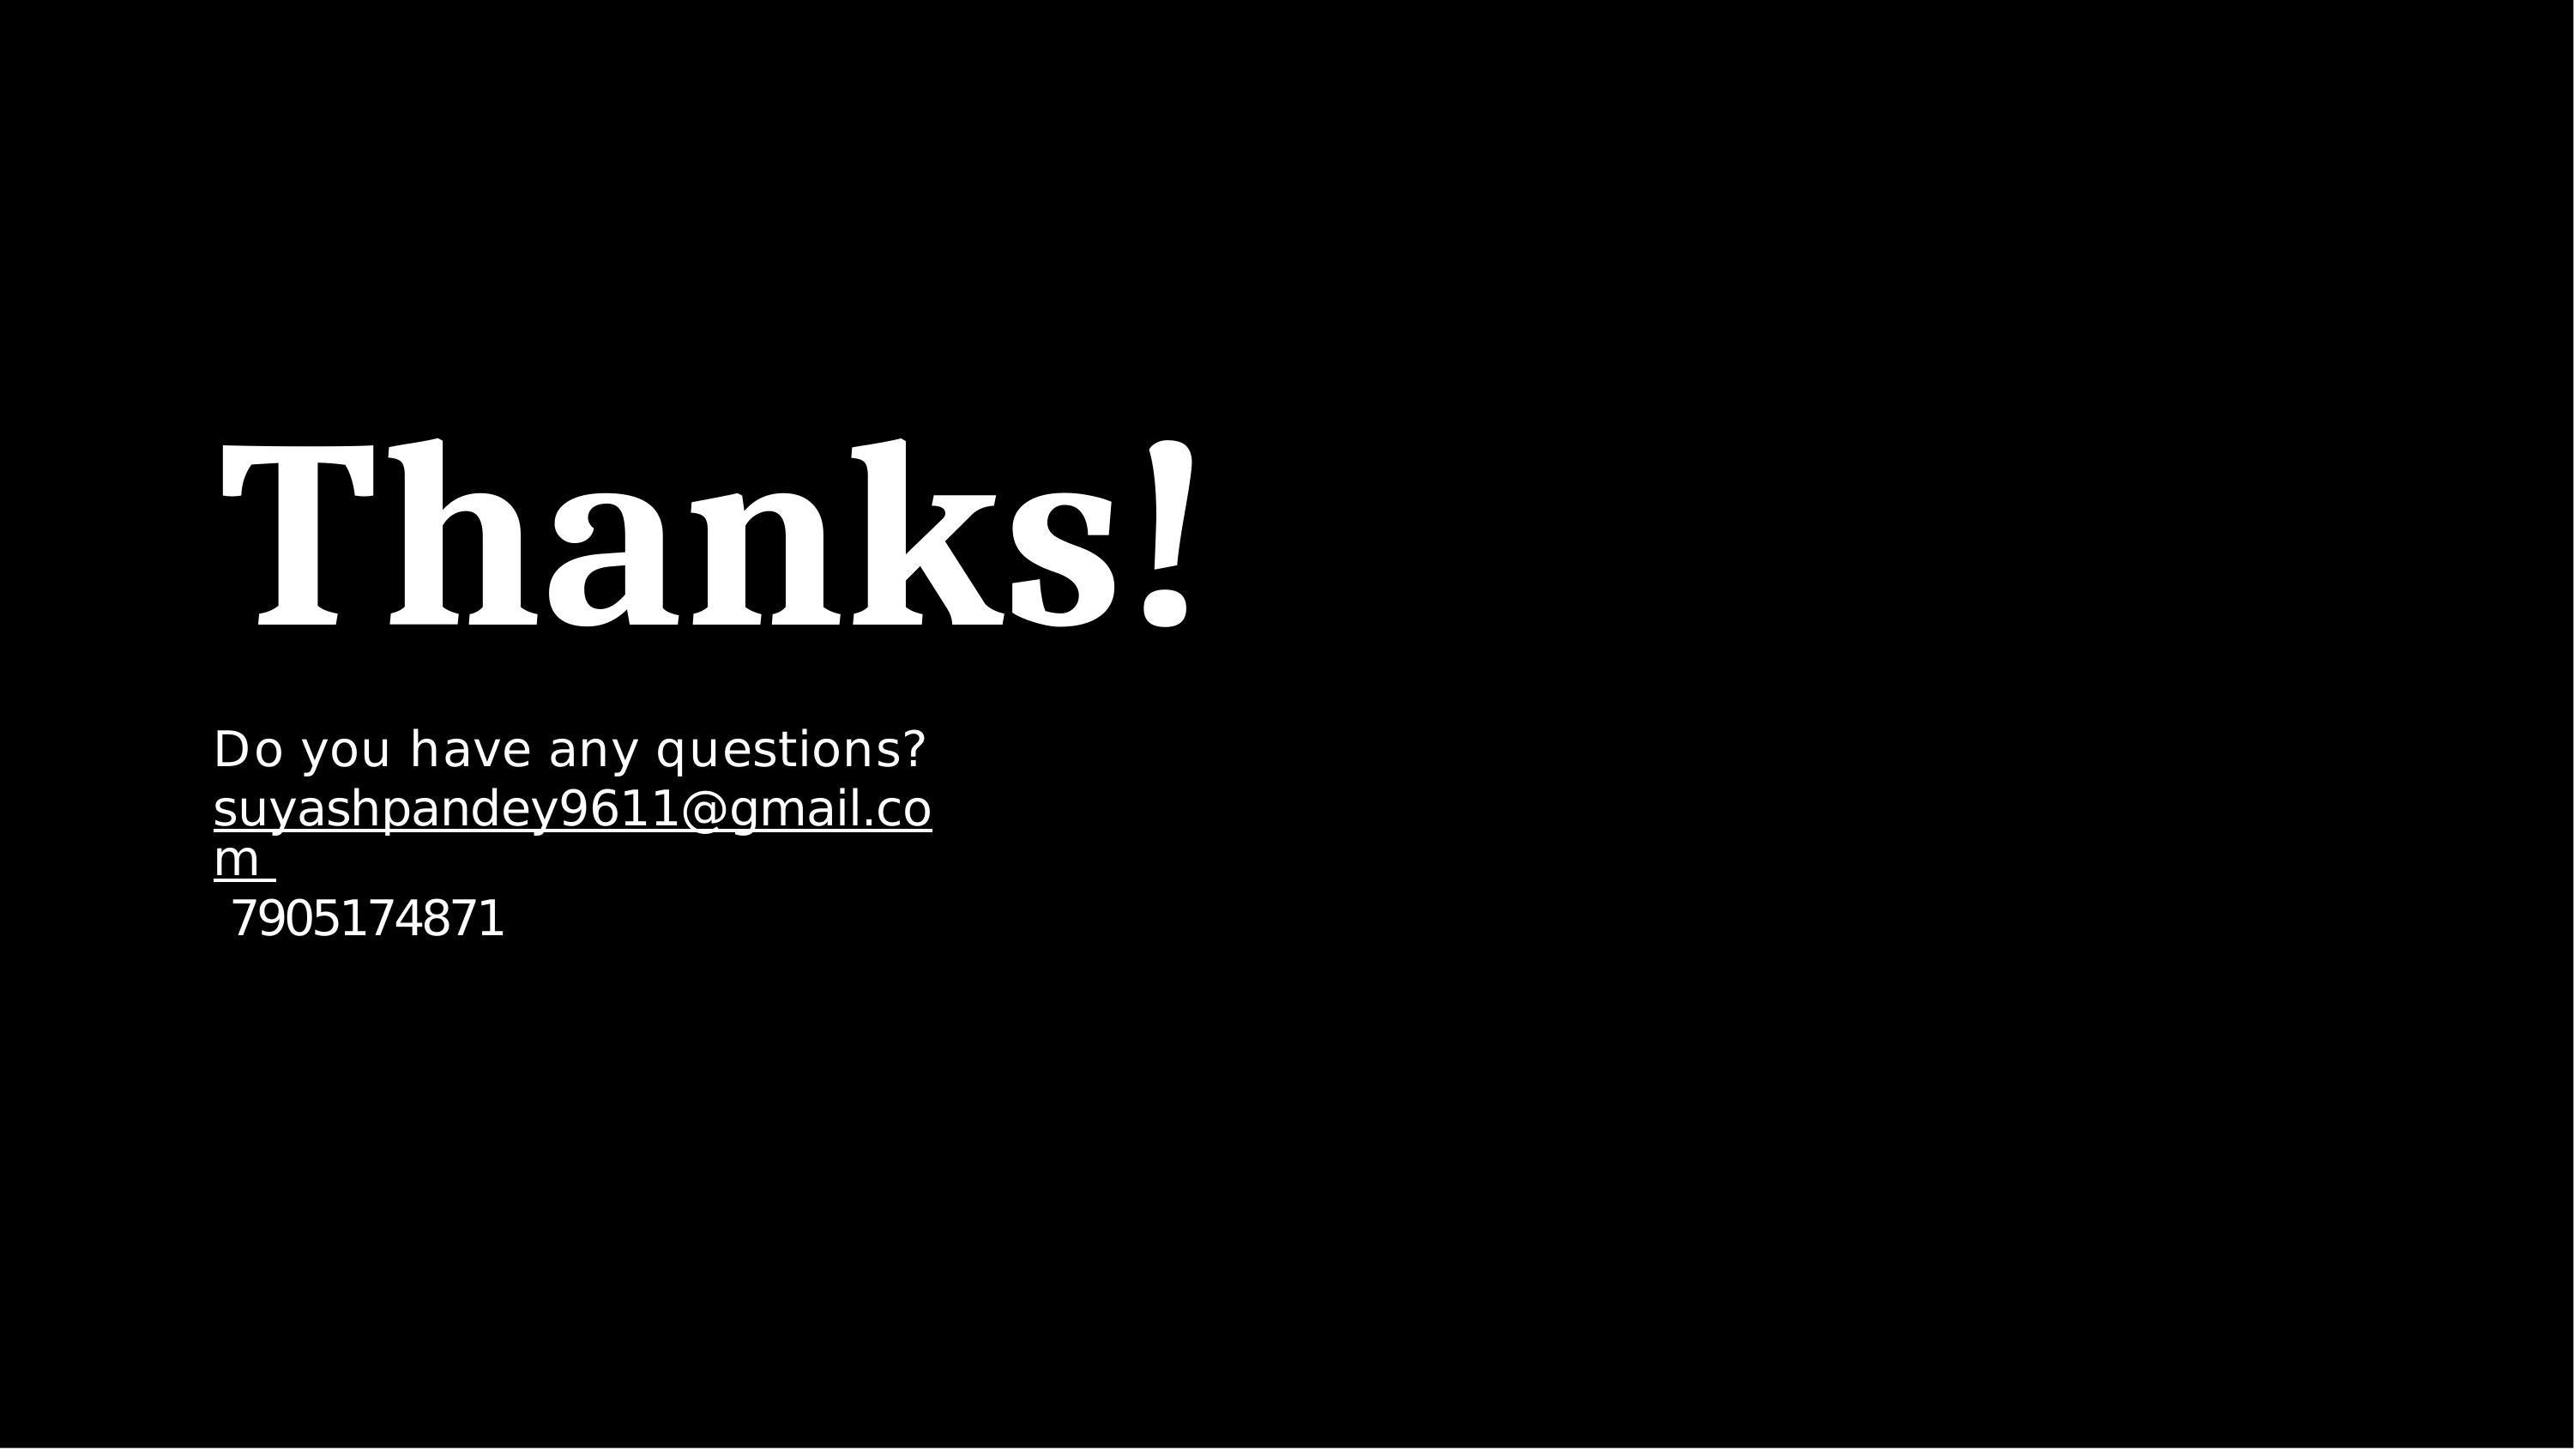

# Thanks!
Do you have any questions?  suyashpandey9611@gmail.com  7905174871